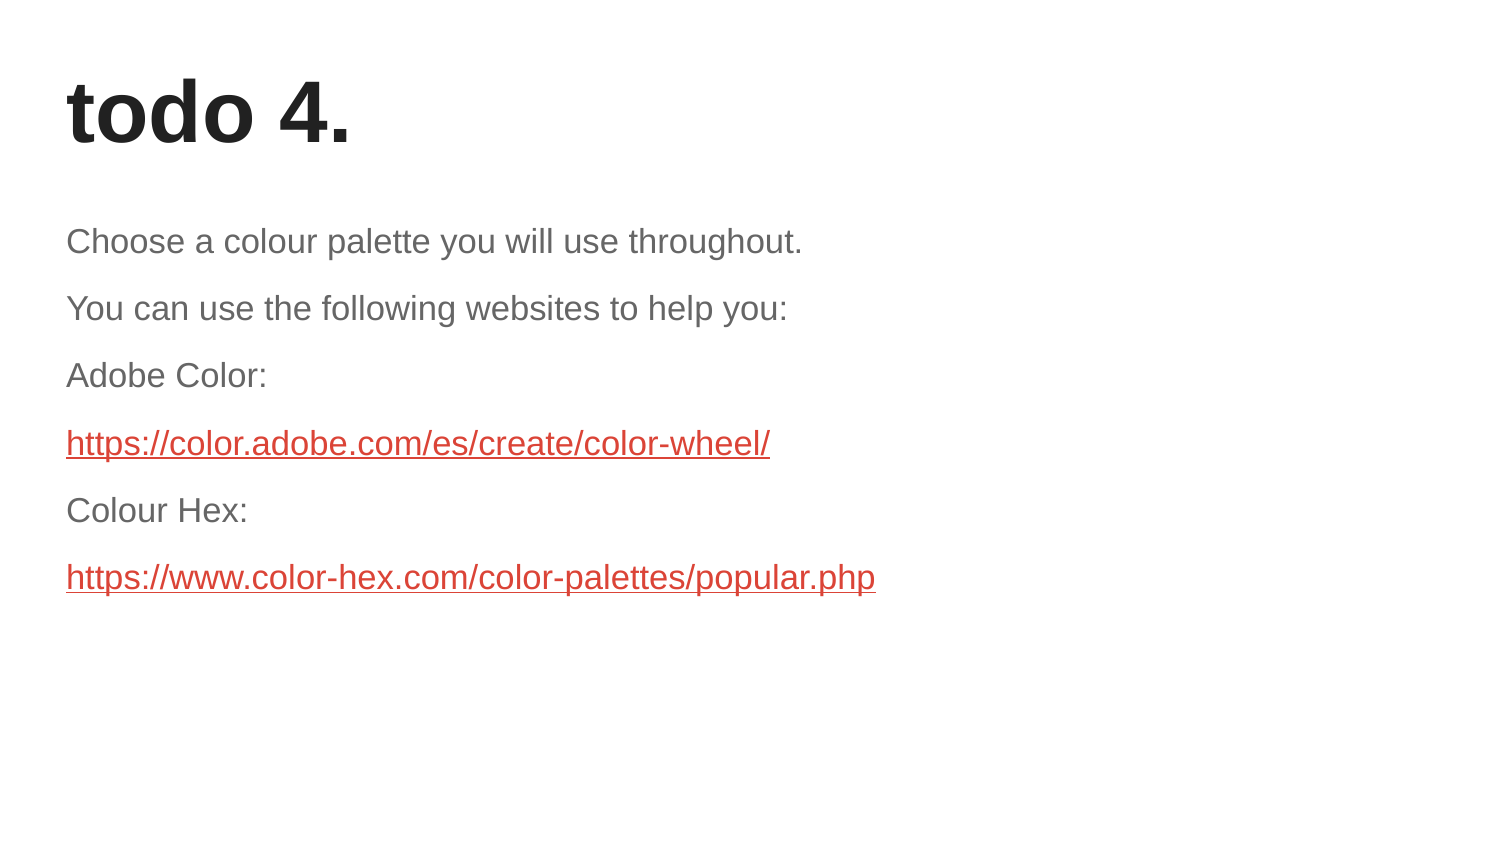

# todo 4.
Choose a colour palette you will use throughout.
You can use the following websites to help you:
Adobe Color:
https://color.adobe.com/es/create/color-wheel/
Colour Hex:
https://www.color-hex.com/color-palettes/popular.php